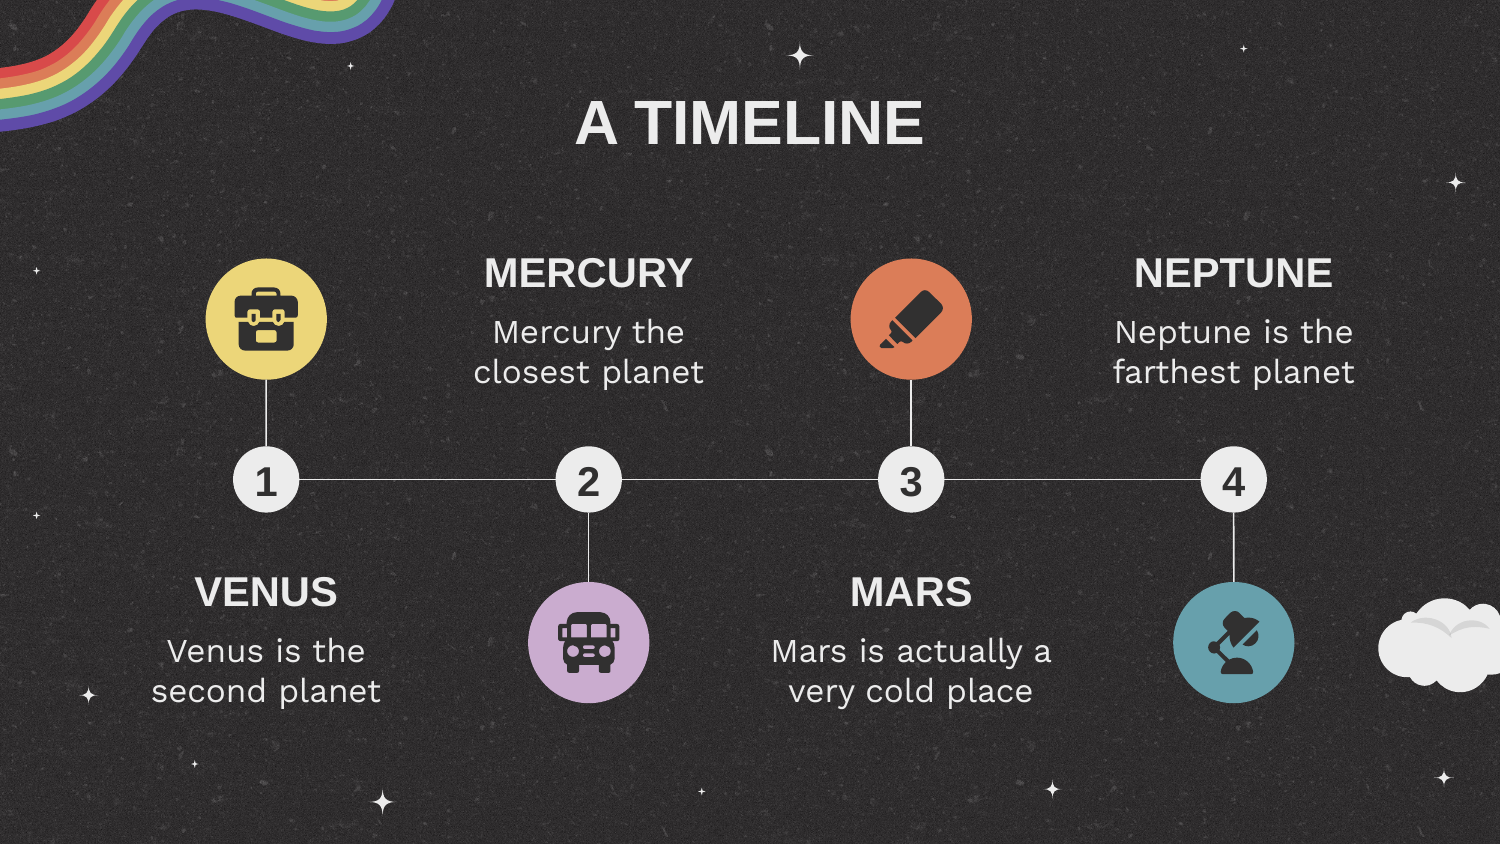

# A TIMELINE
MERCURY
NEPTUNE

Mercury the closest planet
Neptune is the farthest planet
1
2
3
4
VENUS
MARS

Venus is the second planet
Mars is actually a very cold place